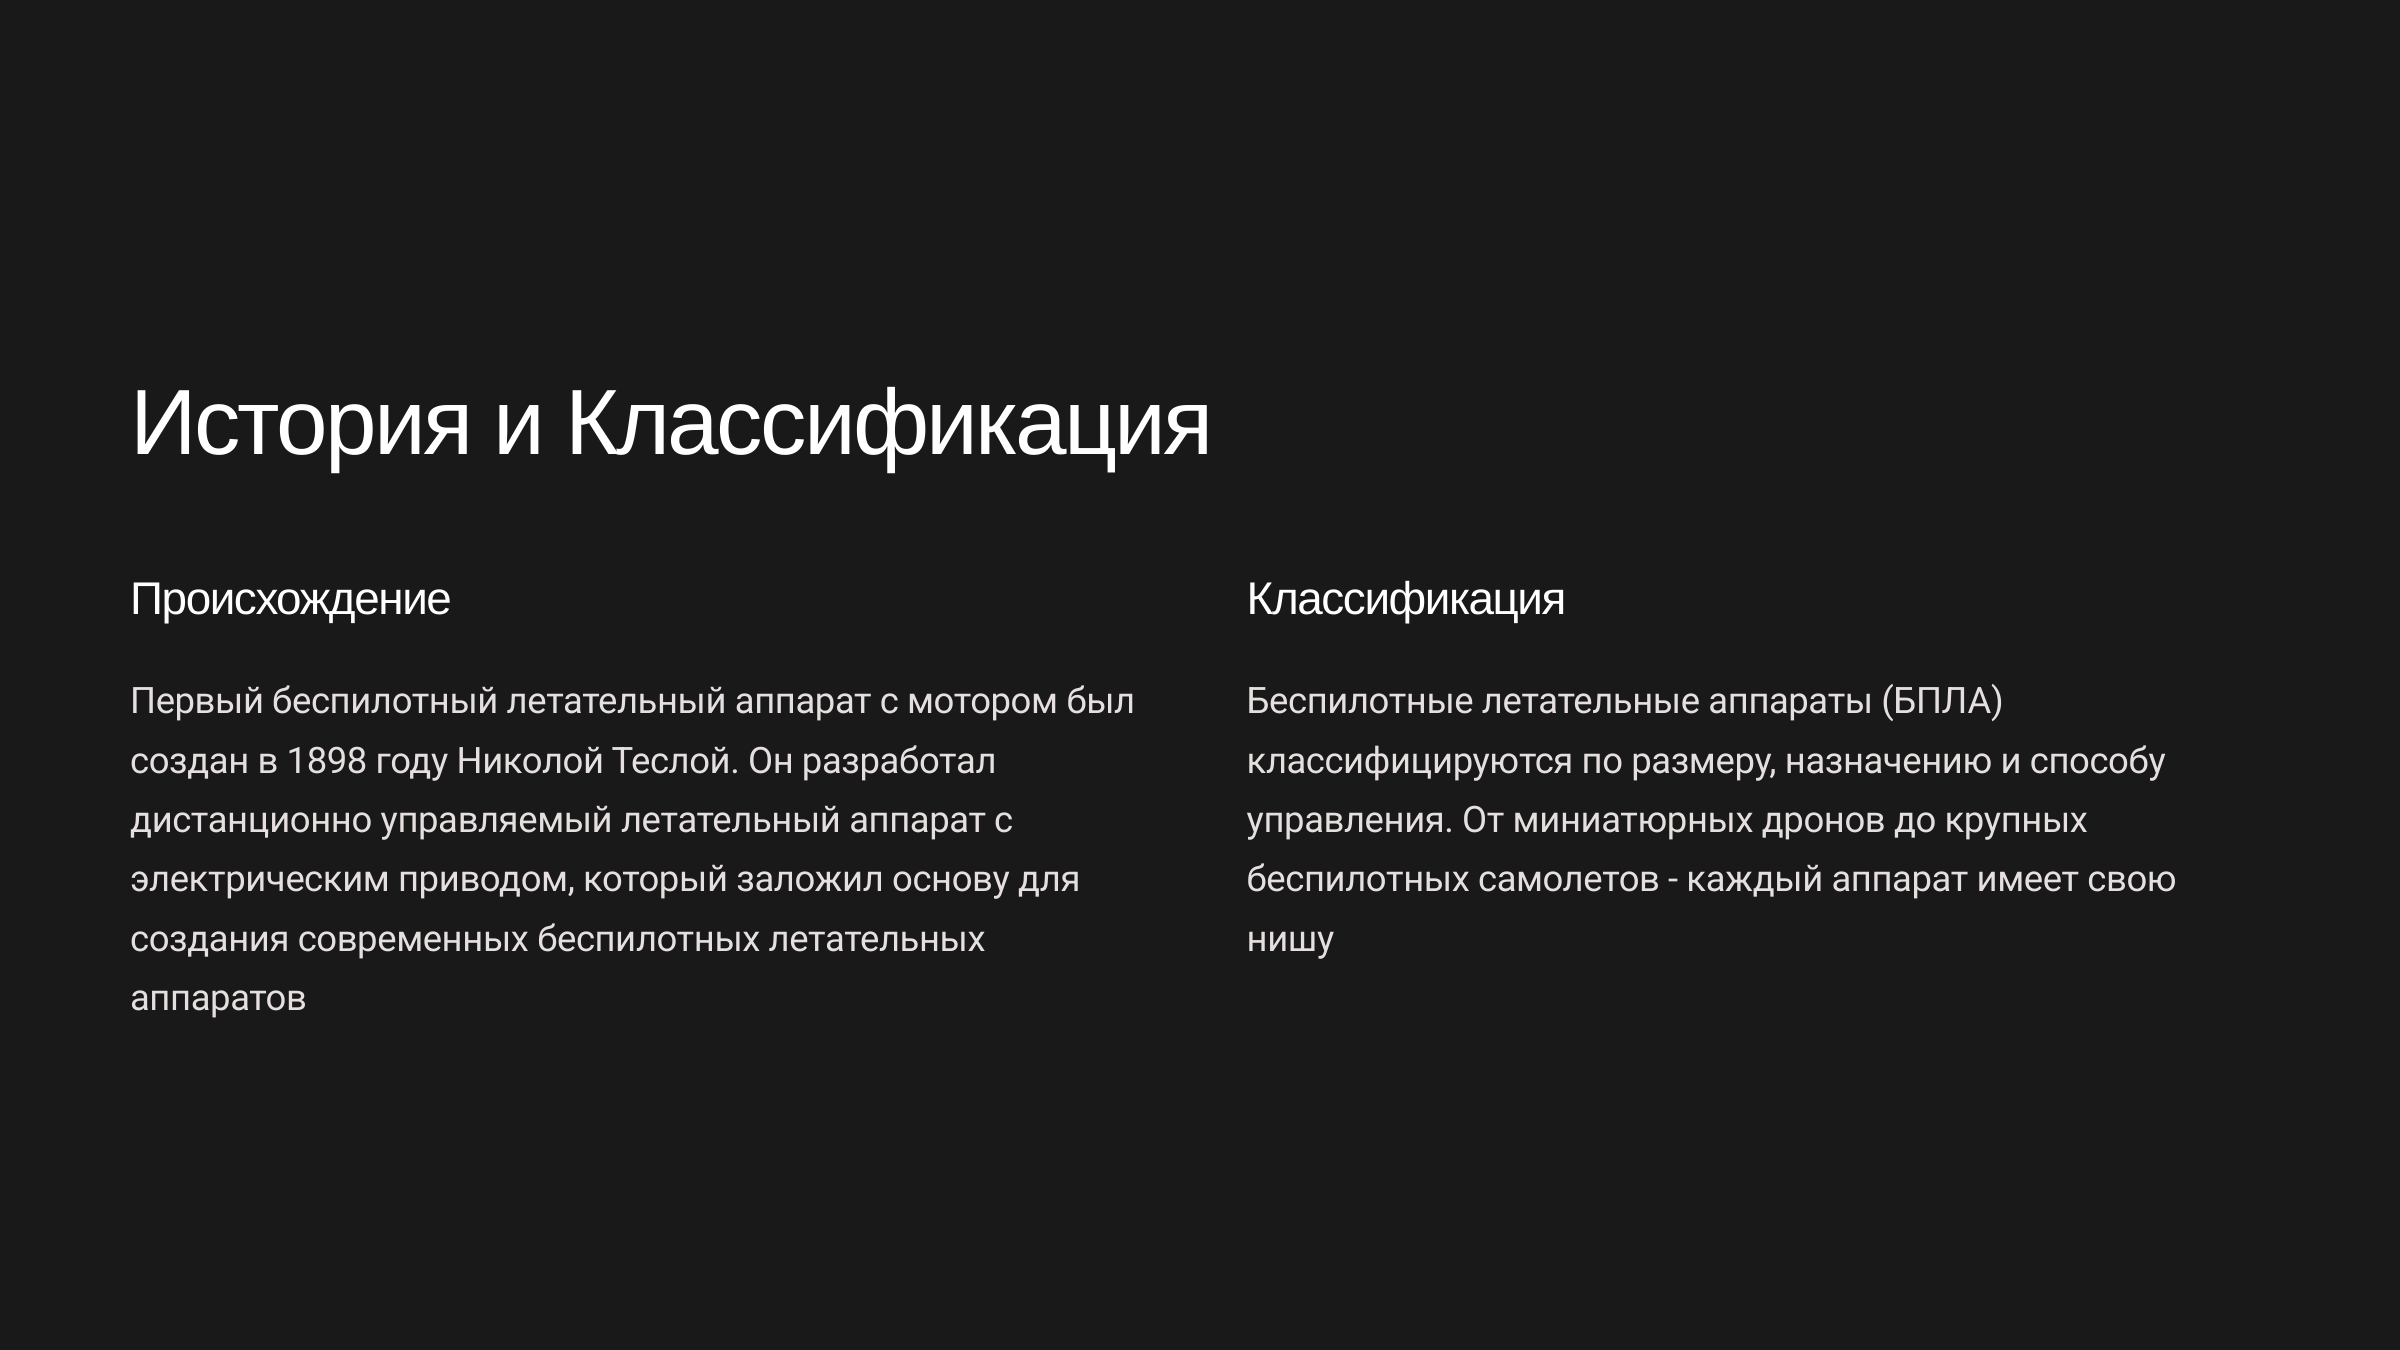

История и Классификация
Происхождение
Классификация
Первый беспилотный летательный аппарат с мотором был создан в 1898 году Николой Теслой. Он разработал дистанционно управляемый летательный аппарат с электрическим приводом, который заложил основу для создания современных беспилотных летательных аппаратов
Беспилотные летательные аппараты (БПЛА) классифицируются по размеру, назначению и способу управления. От миниатюрных дронов до крупных беспилотных самолетов - каждый аппарат имеет свою нишу